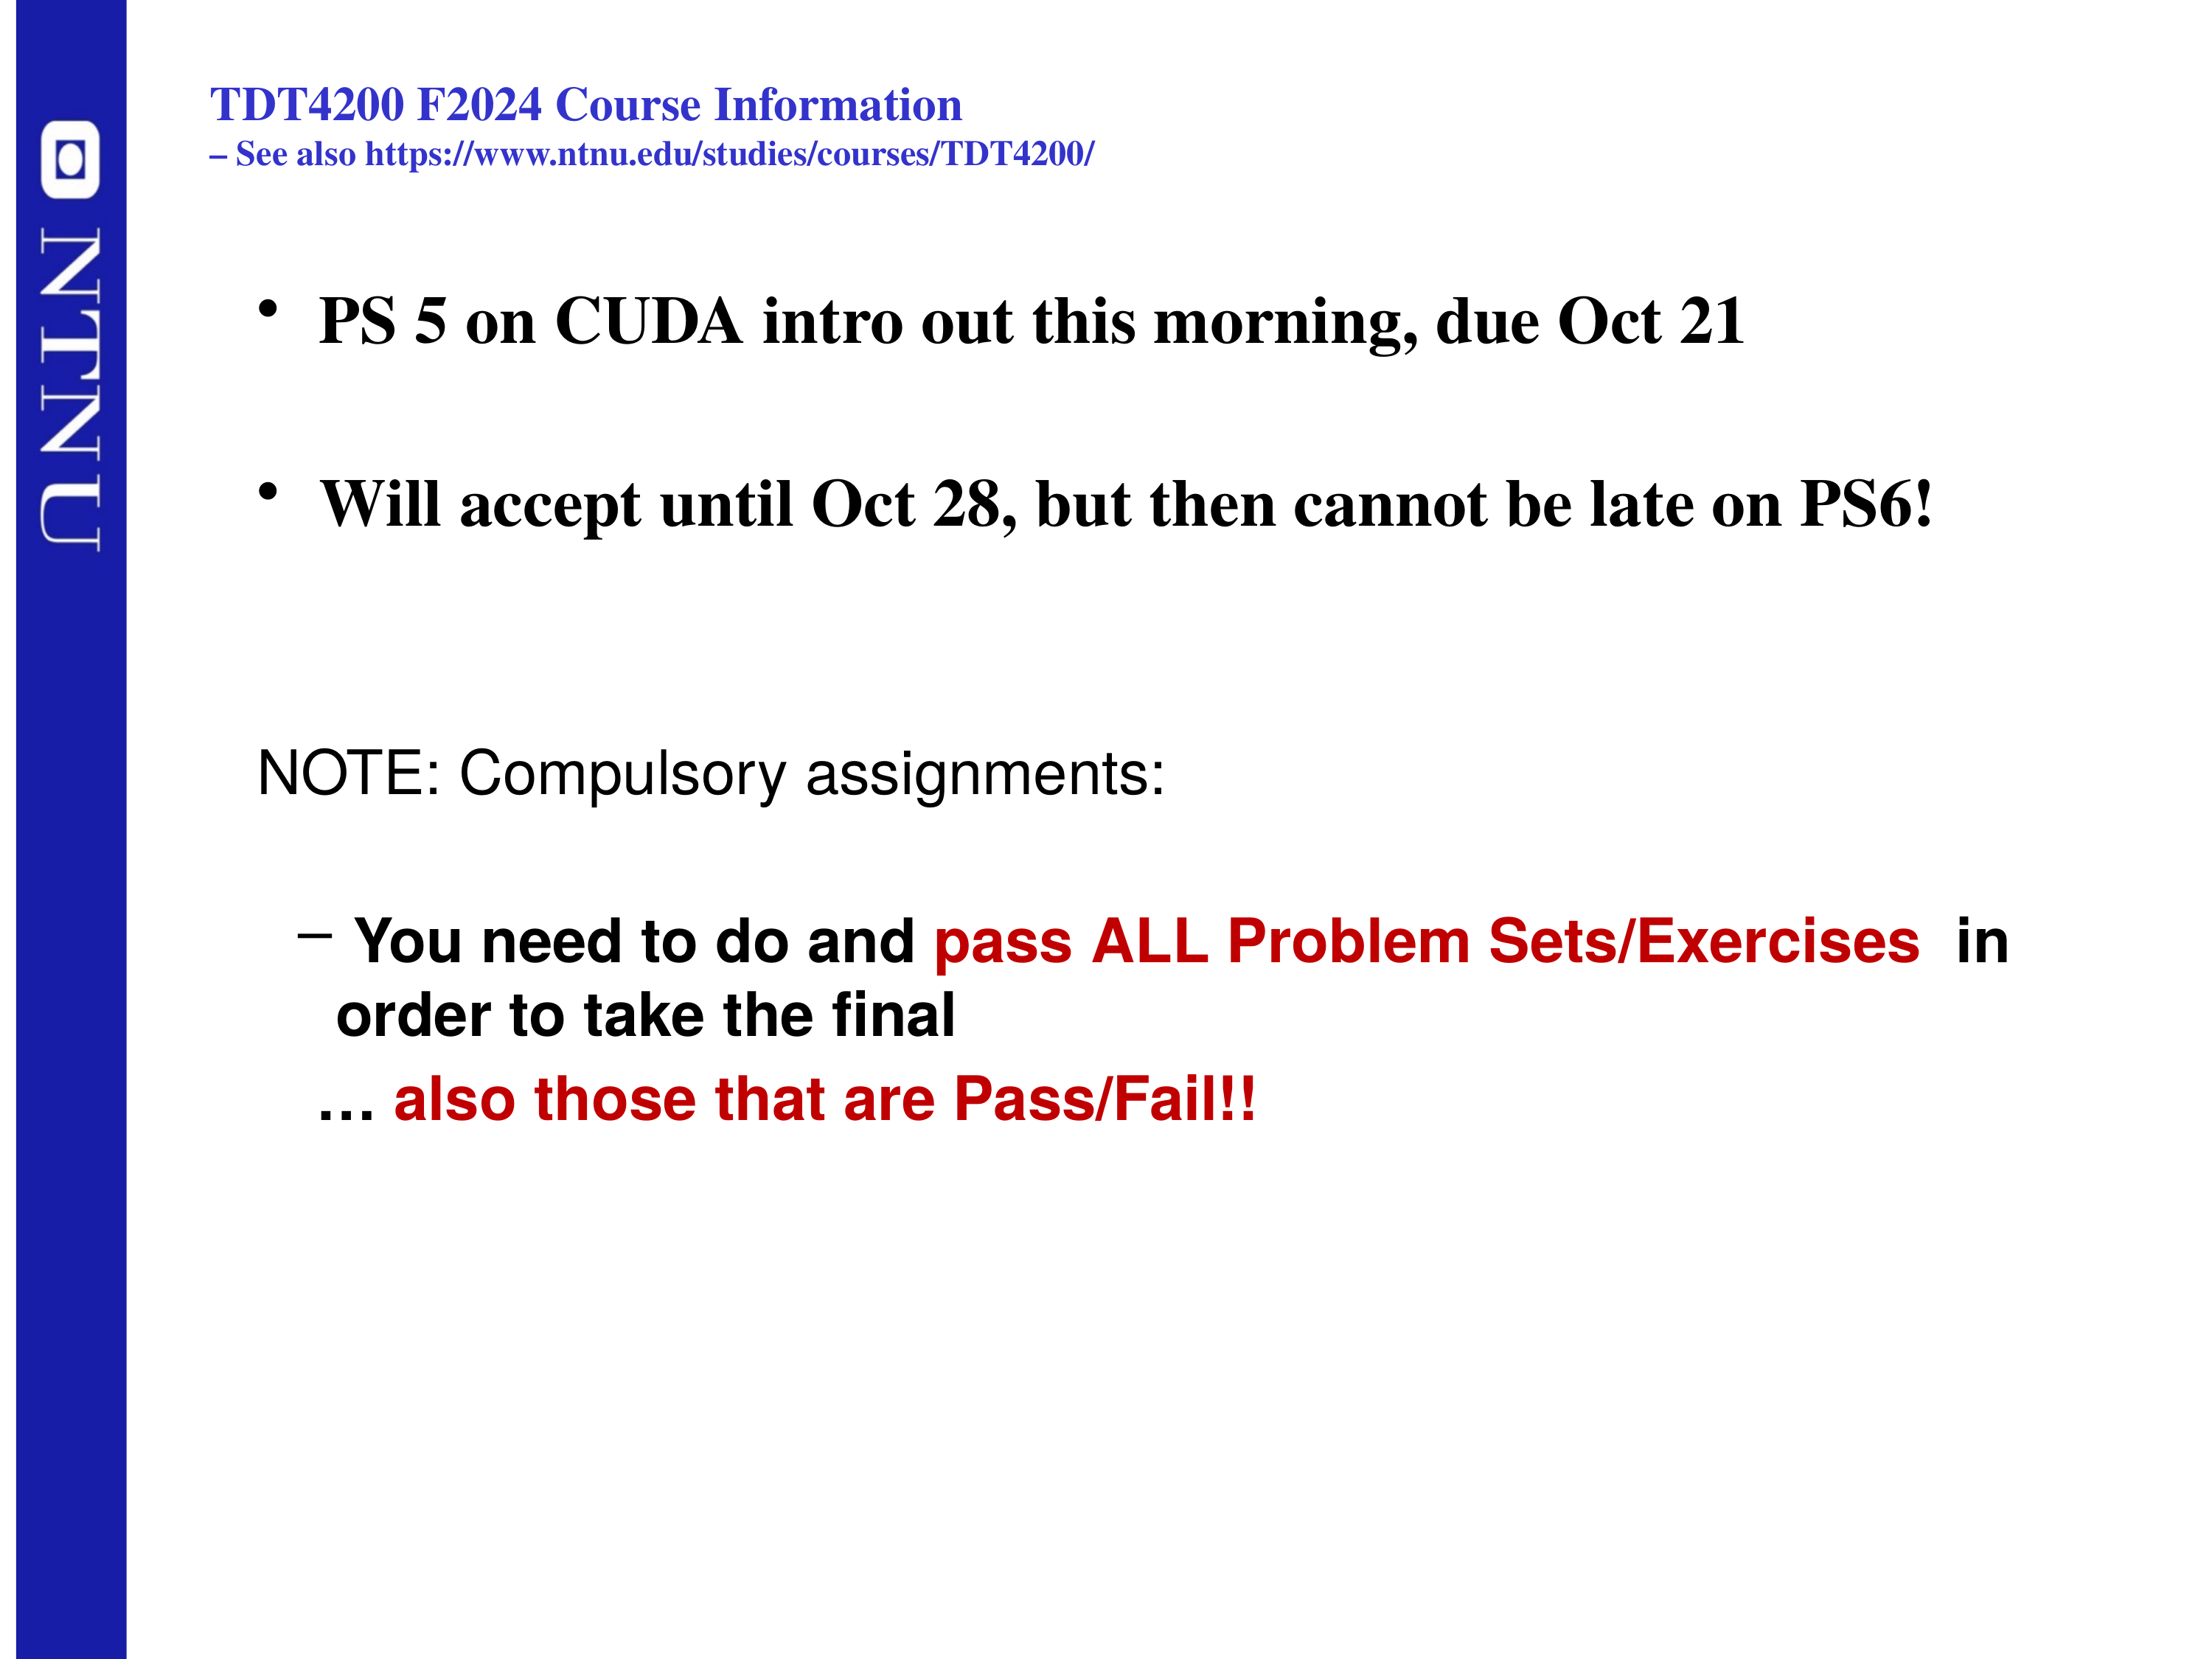

# TDT4200 F2024 Course Information – See also https://www.ntnu.edu/studies/courses/TDT4200/
PS 5 on CUDA intro out this morning, due Oct 21

Will accept until Oct 28, but then cannot be late on PS6!

NOTE: Compulsory assignments:

 You need to do and pass ALL Problem Sets/Exercises  in order to take the final
 … also those that are Pass/Fail!!